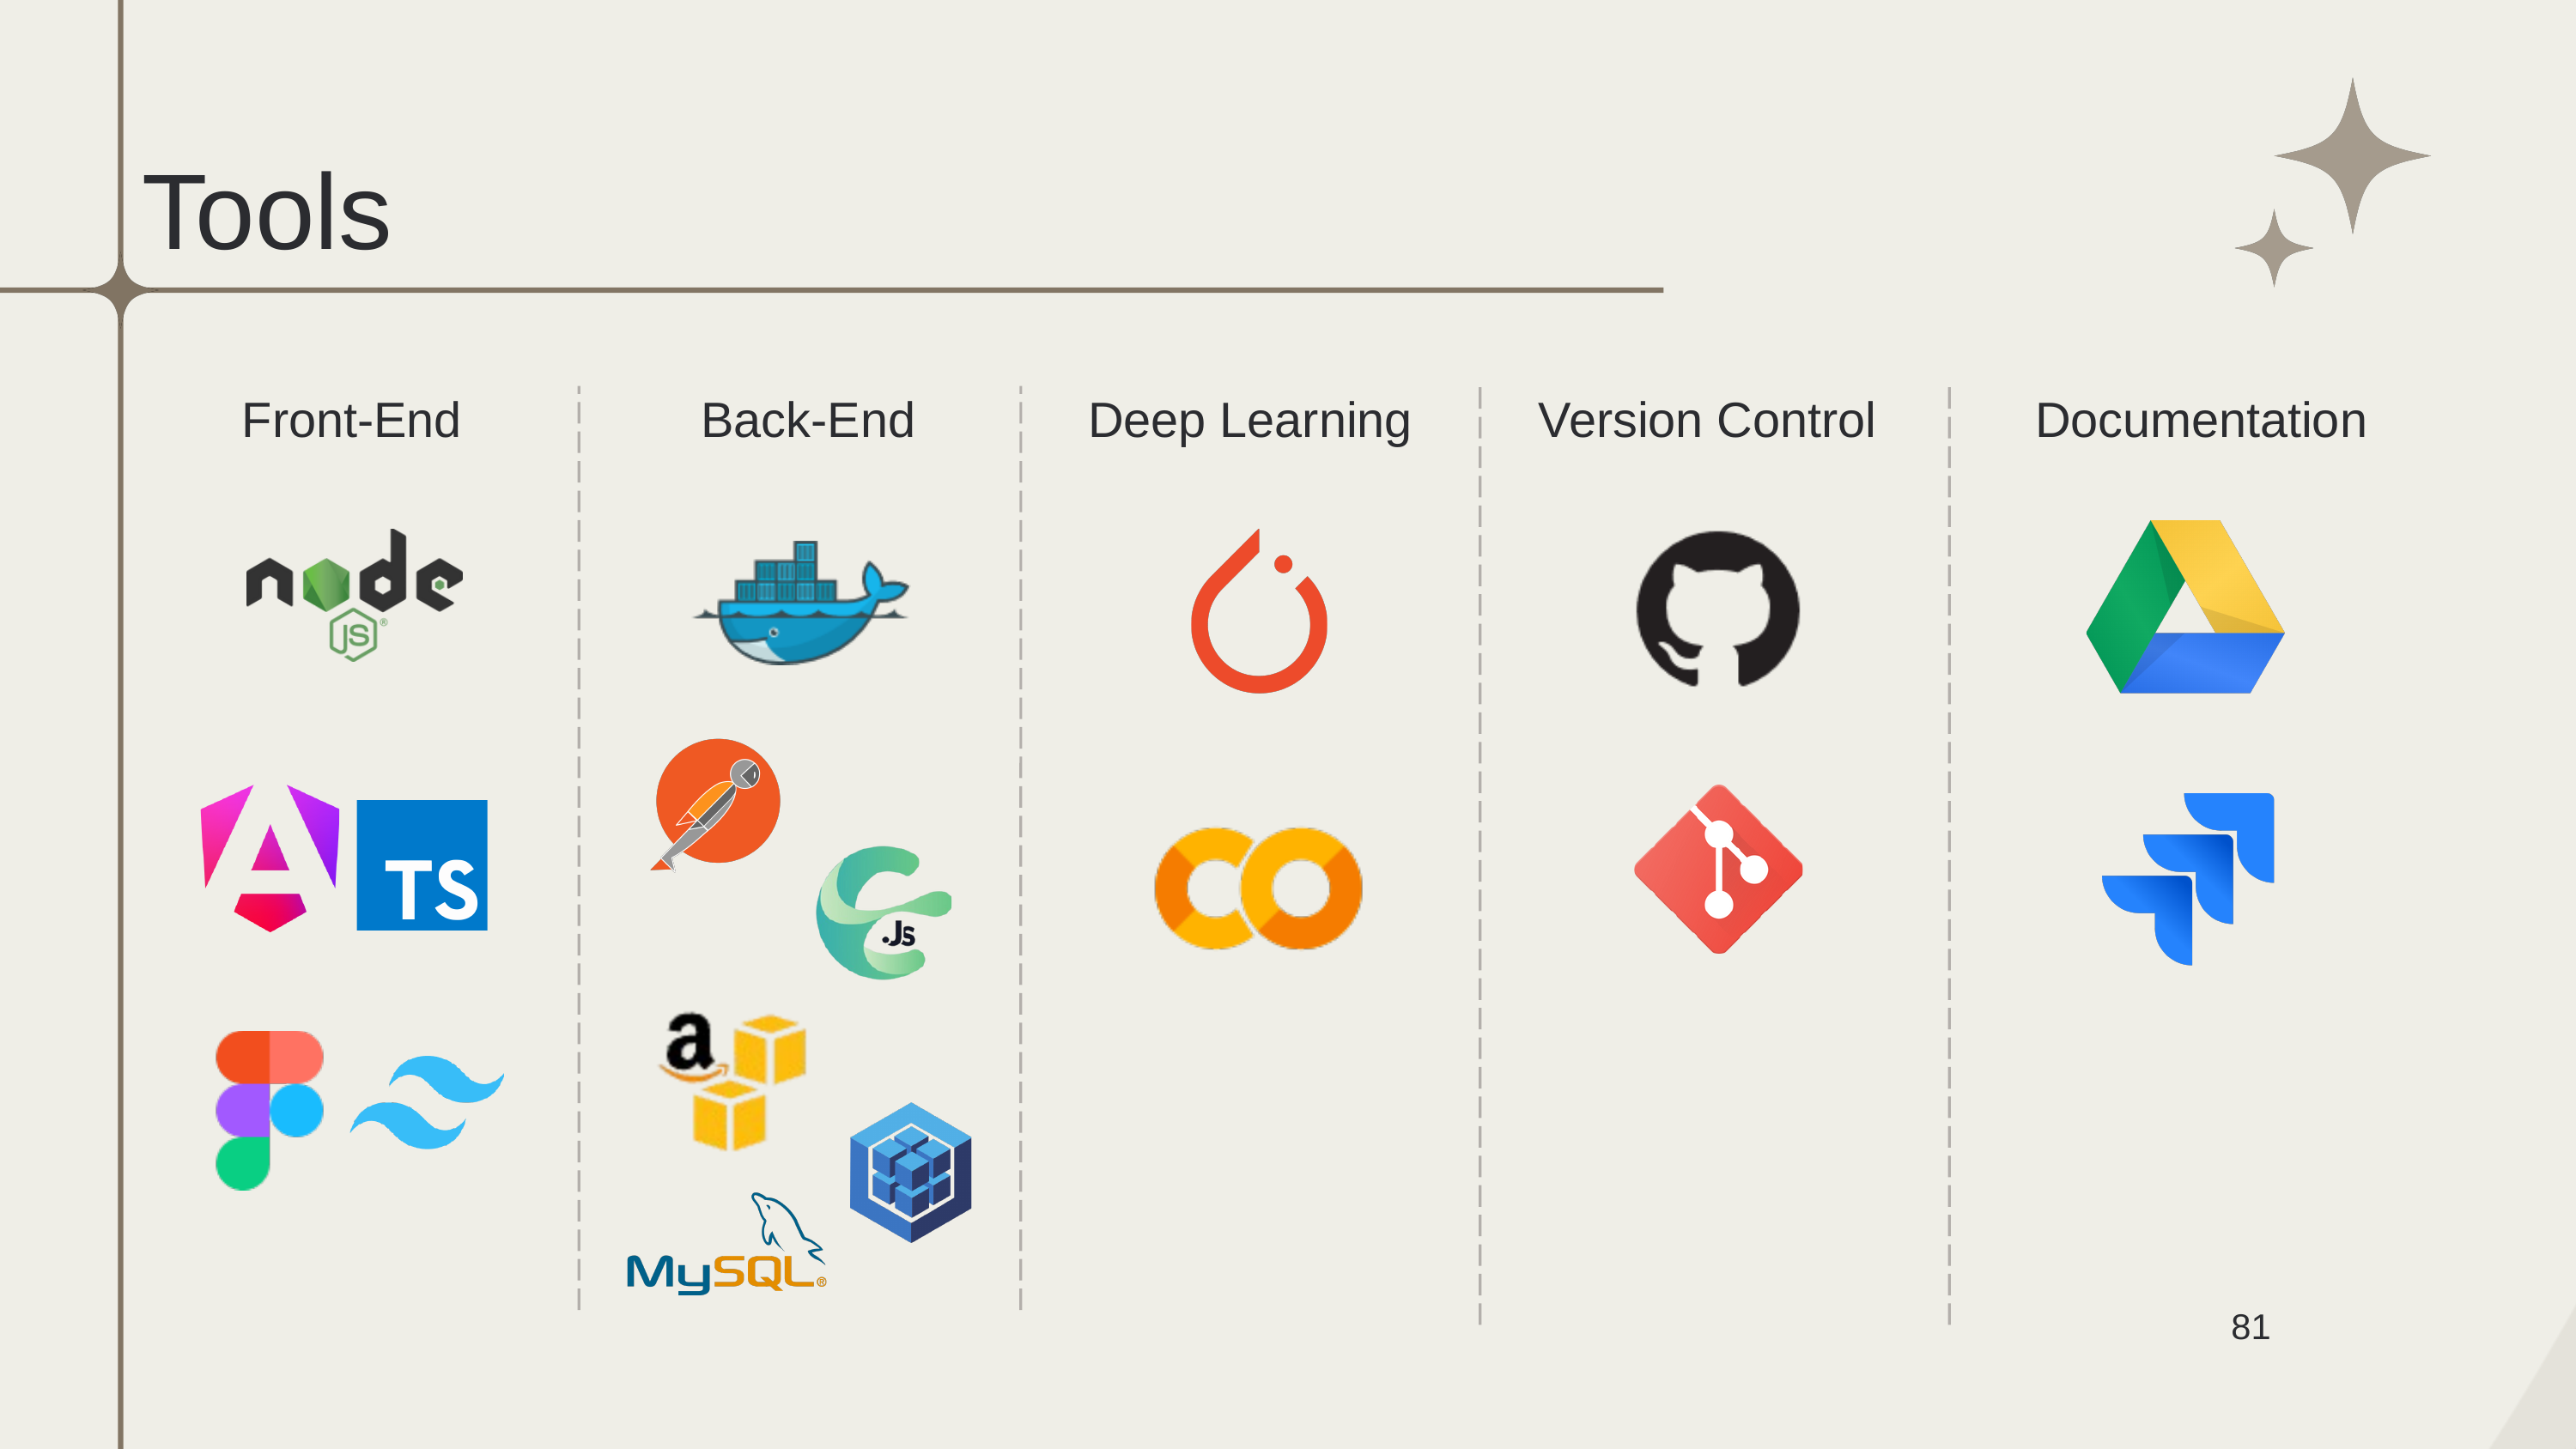

Tools

Front-End
Back-End
Deep Learning
Version Control
Documentation

81